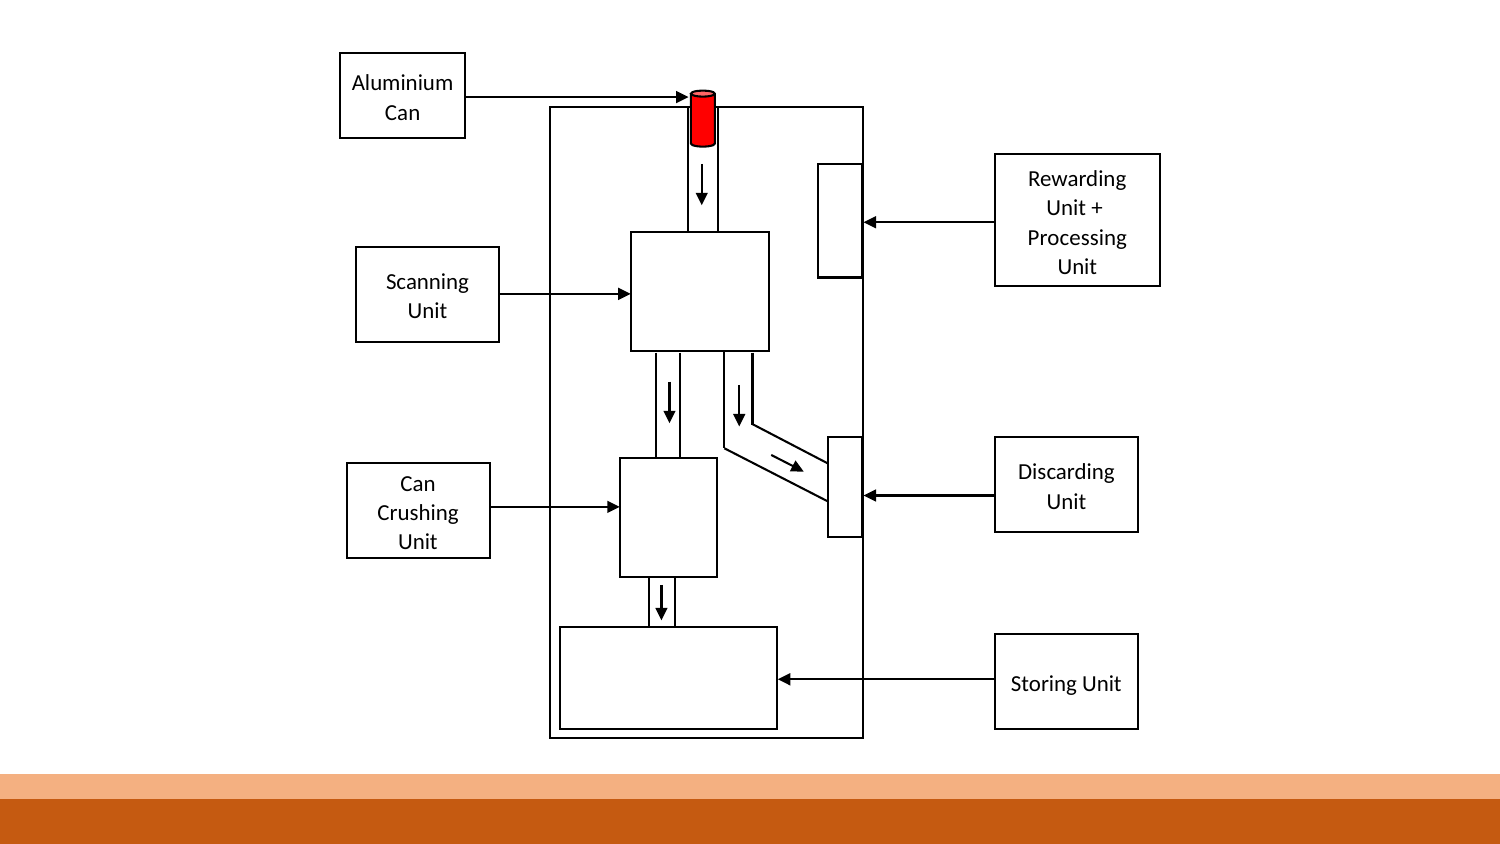

Aluminium
Can

Rewarding Unit +
Processing Unit
Scanning Unit
Discarding Unit
Can Crushing Unit
Storing Unit